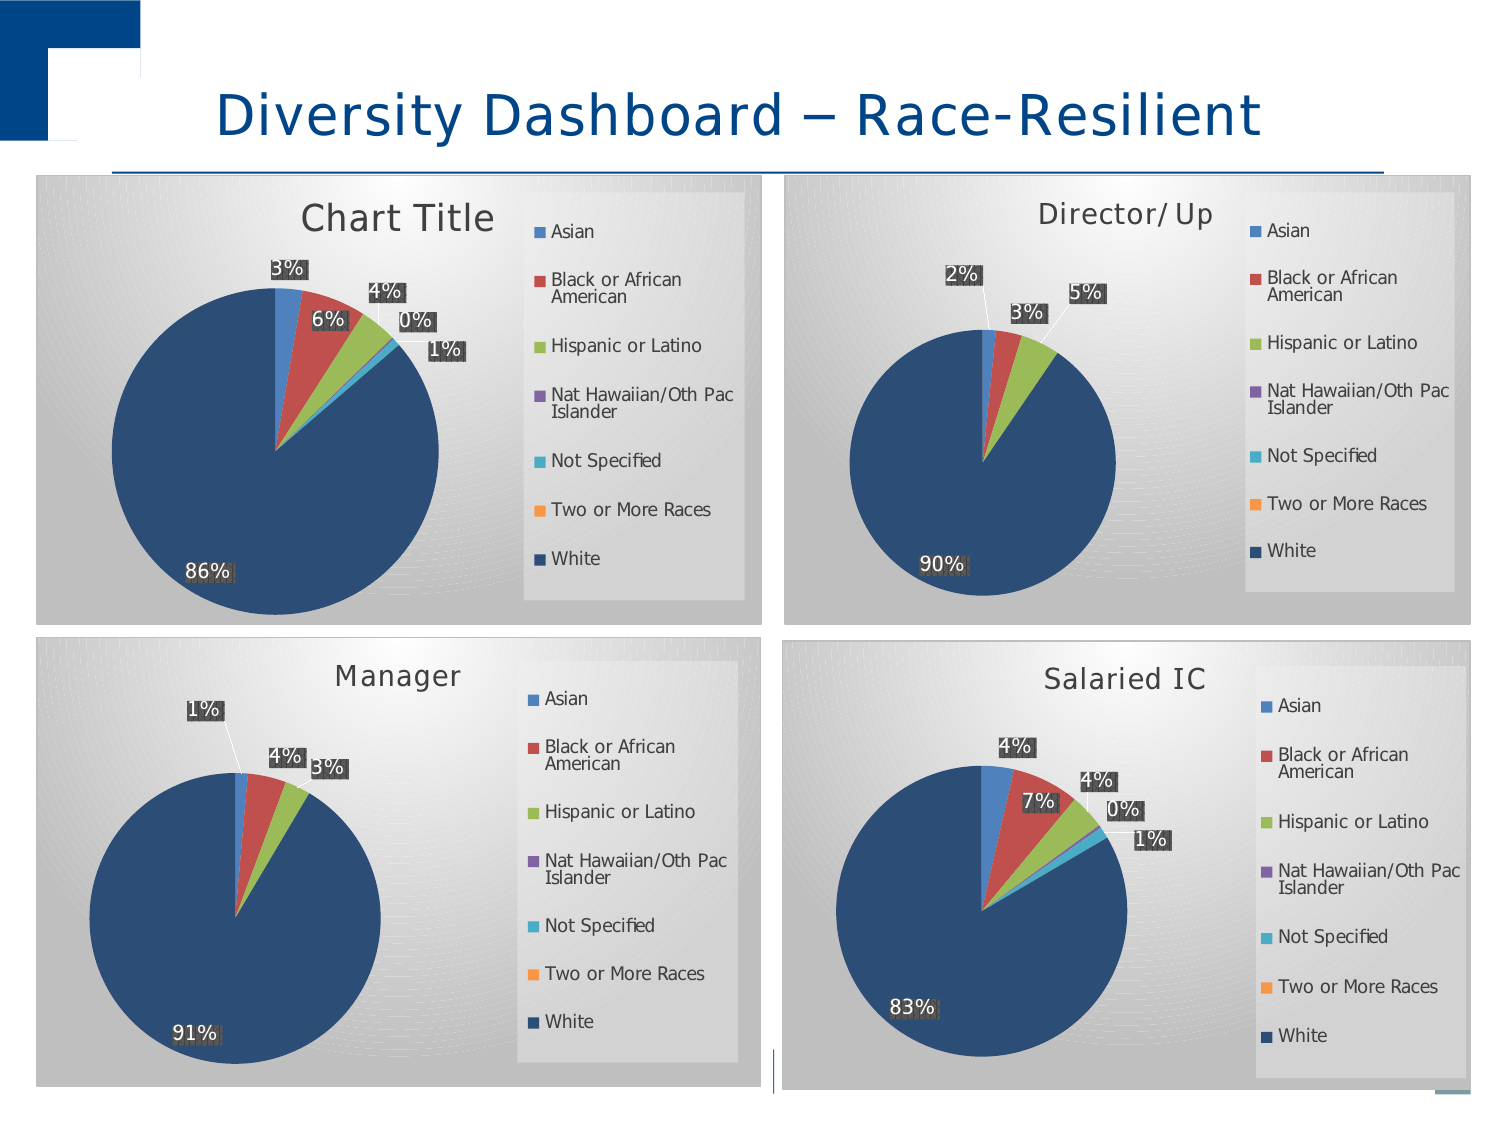

# Diversity Dashboard – Race-Resilient

### Chart:

| Category |  |
|---|---|
| Asian | 14.0 |
| Black or African American | 33.0 |
| Hispanic or Latino | 19.0 |
| Nat Hawaiian/Oth Pac Islander | 1.0 |
| Not Specified | 4.0 |
| Two or More Races | 0.0 |
| White | 448.0 |

### Chart: Director/Up

| Category |  |
|---|---|
| Asian | 1.0 |
| Black or African American | 2.0 |
| Hispanic or Latino | 3.0 |
| Nat Hawaiian/Oth Pac Islander | 0.0 |
| Not Specified | 0.0 |
| Two or More Races | 0.0 |
| White | 57.0 |

### Chart: Manager

| Category |  |
|---|---|
| Asian | 2.0 |
| Black or African American | 6.0 |
| Hispanic or Latino | 4.0 |
| Nat Hawaiian/Oth Pac Islander | 0.0 |
| Not Specified | 0.0 |
| Two or More Races | 0.0 |
| White | 129.0 |

### Chart: Salaried IC

| Category |  |
|---|---|
| Asian | 11.0 |
| Black or African American | 23.0 |
| Hispanic or Latino | 12.0 |
| Nat Hawaiian/Oth Pac Islander | 1.0 |
| Not Specified | 4.0 |
| Two or More Races | 0.0 |
| White | 257.0 |
12
dd mmmm yyyy